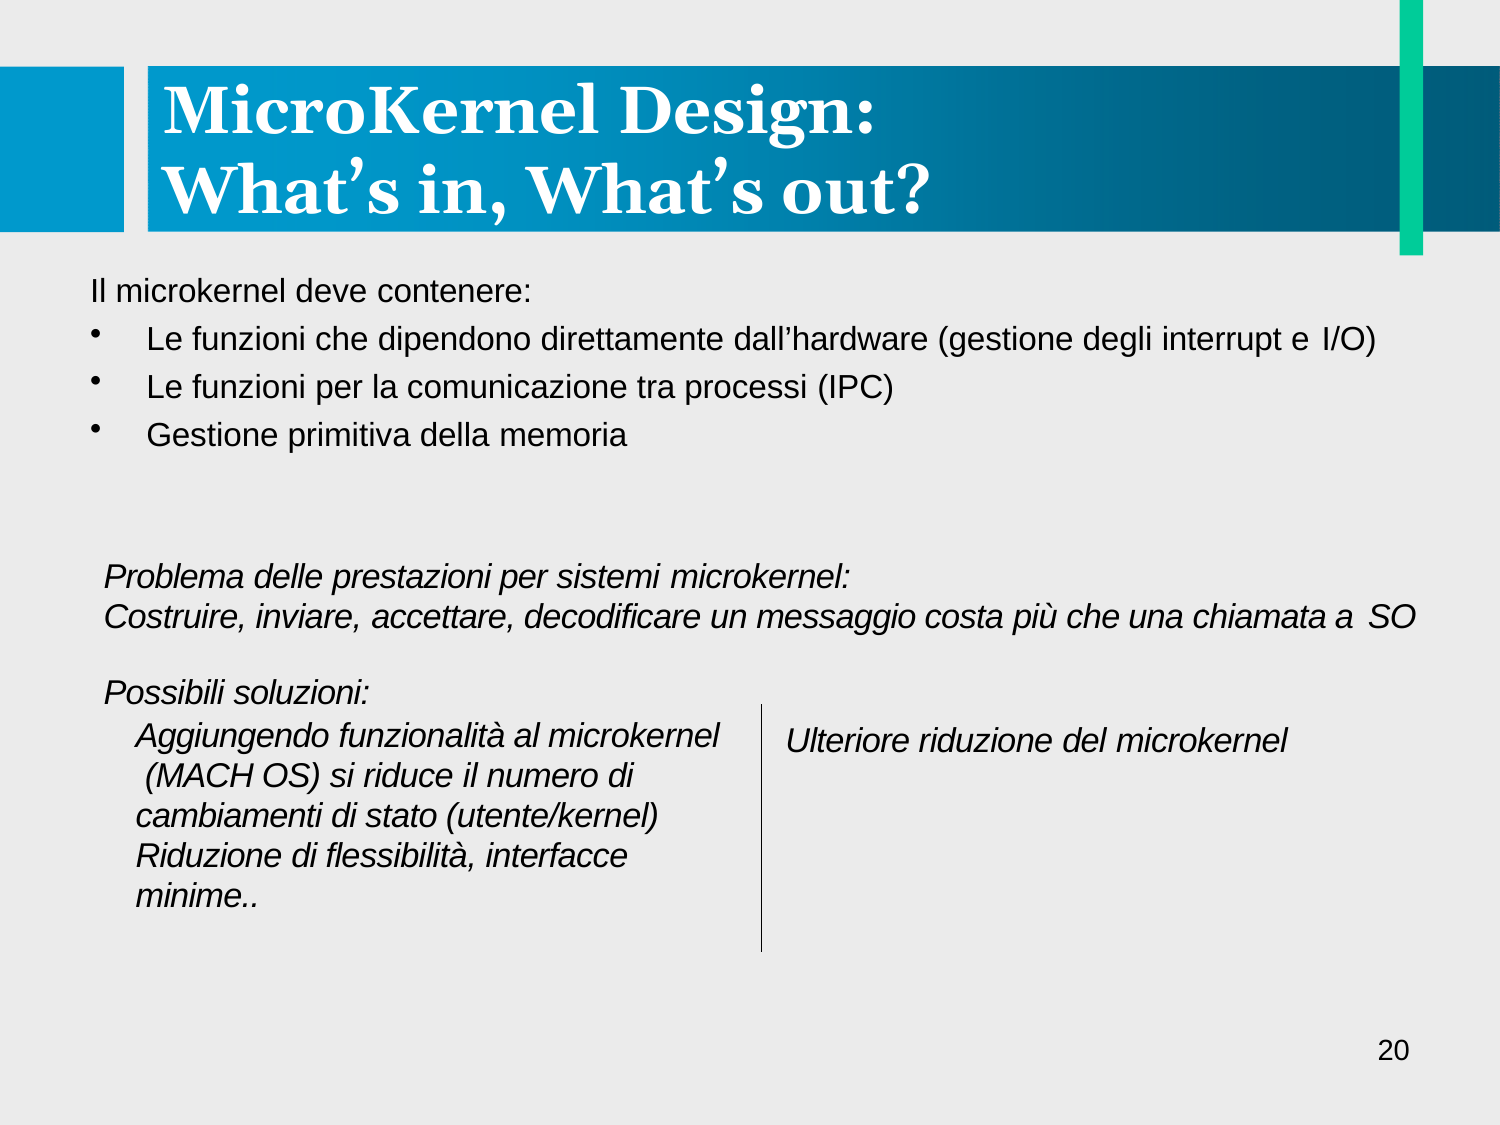

# MicroKernel Design:  What’s in, What’s out?

Il microkernel deve contenere:
Le funzioni che dipendono direttamente dall’hardware (gestione degli interrupt e I/O)
Le funzioni per la comunicazione tra processi (IPC)
Gestione primitiva della memoria

Problema delle prestazioni per sistemi microkernel:
Costruire, inviare, accettare, decodificare un messaggio costa più che una chiamata a SO
Possibili soluzioni:
Aggiungendo funzionalità al microkernel  (MACH OS) si riduce il numero di  cambiamenti di stato (utente/kernel)  Riduzione di flessibilità, interfacce  minime..

Ulteriore riduzione del microkernel
20